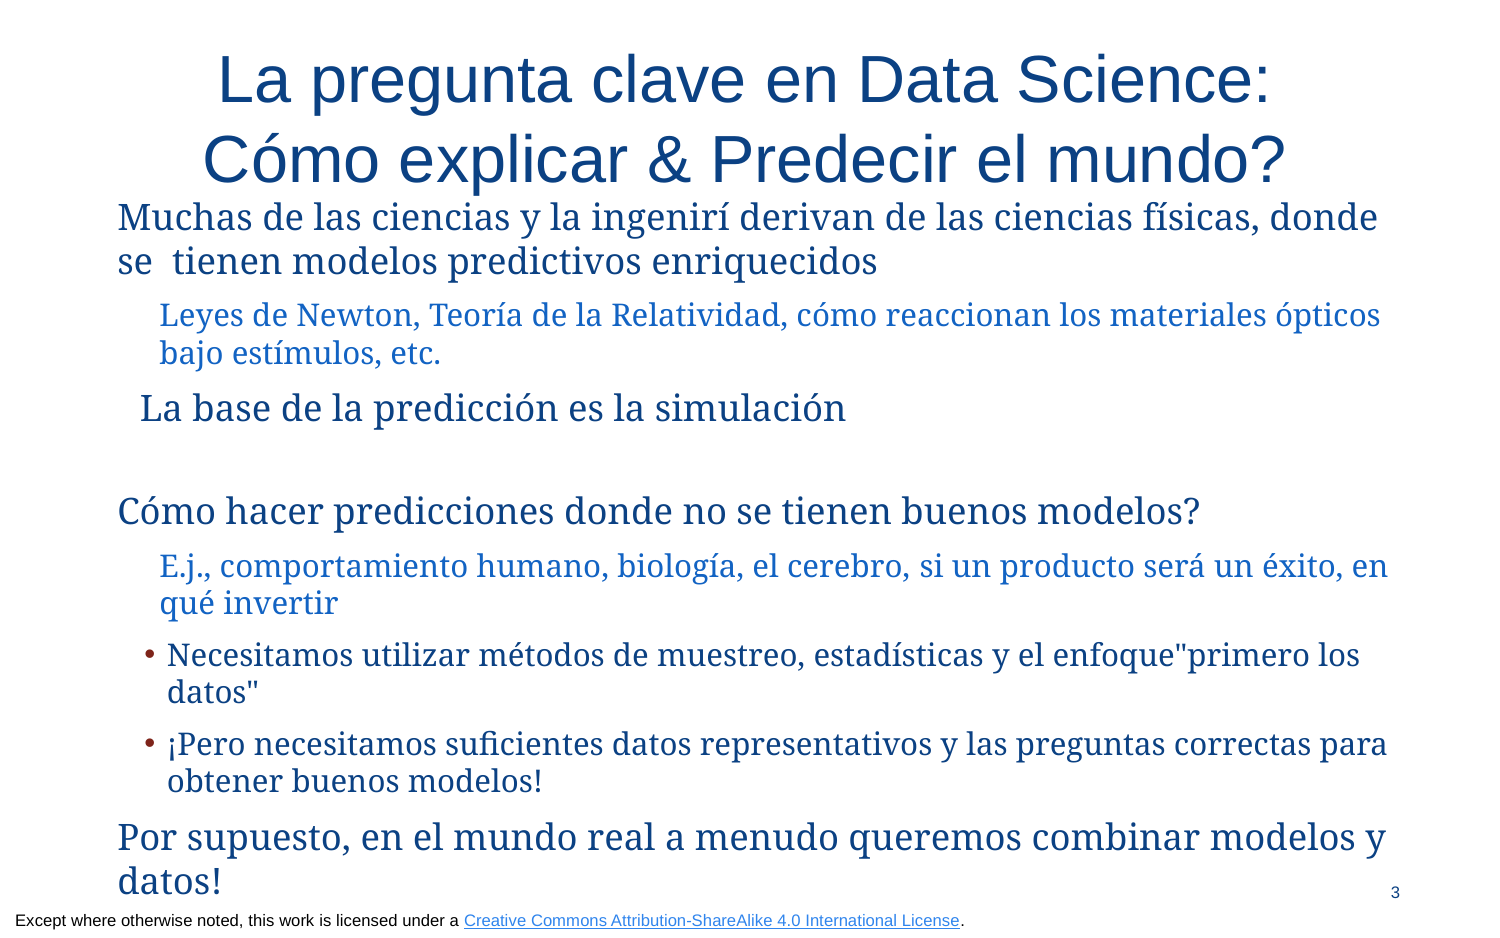

# La pregunta clave en Data Science: Cómo explicar & Predecir el mundo?
Muchas de las ciencias y la ingenirí derivan de las ciencias físicas, donde se  tienen modelos predictivos enriquecidos
Leyes de Newton, Teoría de la Relatividad, cómo reaccionan los materiales ópticos bajo estímulos, etc.
La base de la predicción es la simulación

Cómo hacer predicciones donde no se tienen buenos modelos?
E.j., comportamiento humano, biología, el cerebro, si un producto será un éxito, en qué invertir
Necesitamos utilizar métodos de muestreo, estadísticas y el enfoque"primero los datos"
¡Pero necesitamos suficientes datos representativos y las preguntas correctas para obtener buenos modelos!
Por supuesto, en el mundo real a menudo queremos combinar modelos y datos!
3